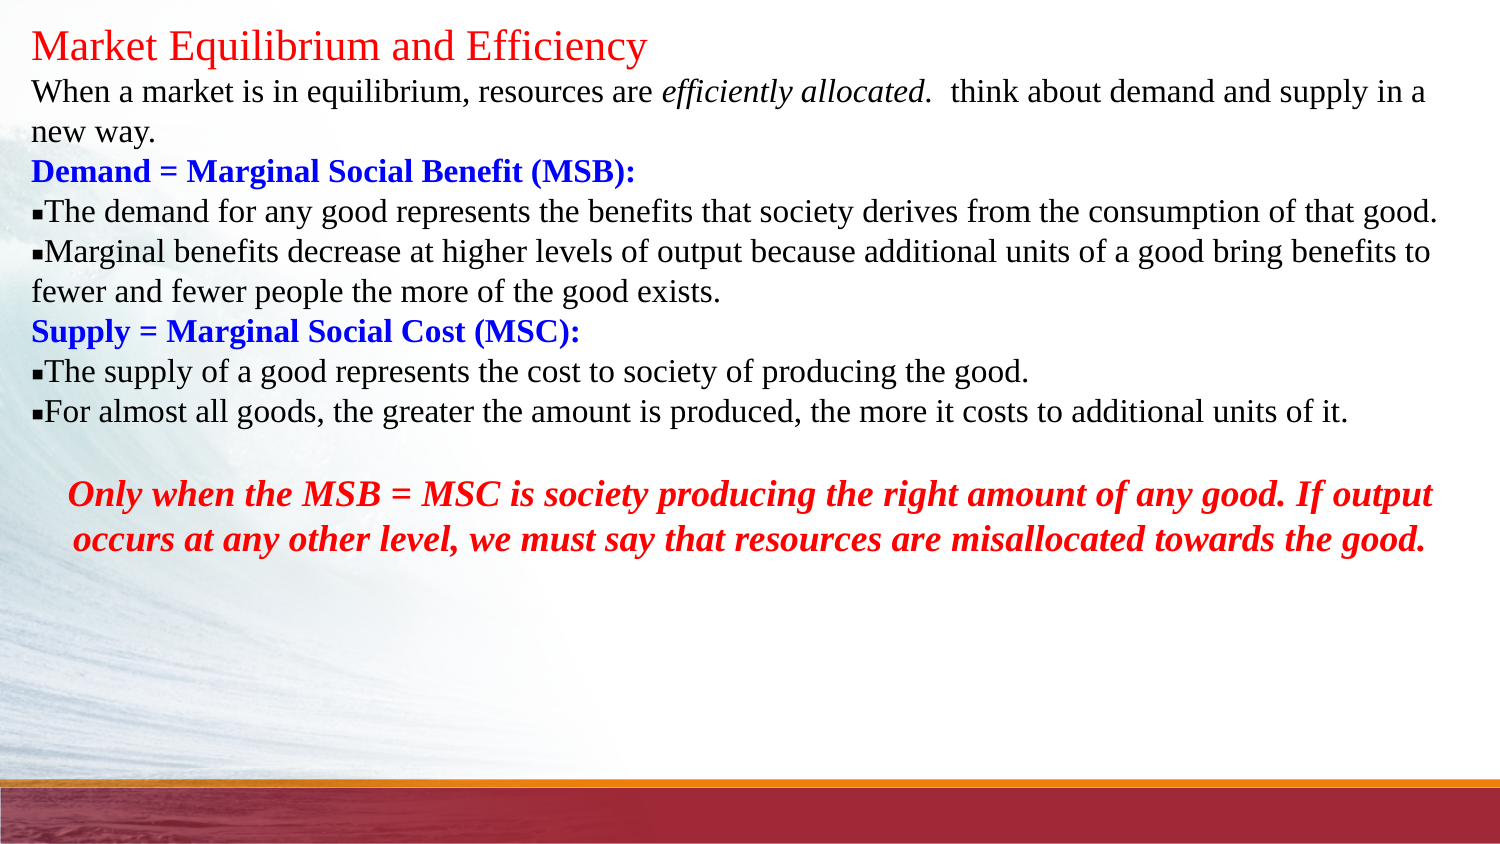

Market Equilibrium and Efficiency
When a market is in equilibrium, resources are efficiently allocated.  think about demand and supply in a new way.
Demand = Marginal Social Benefit (MSB):
The demand for any good represents the benefits that society derives from the consumption of that good.
Marginal benefits decrease at higher levels of output because additional units of a good bring benefits to fewer and fewer people the more of the good exists.
Supply = Marginal Social Cost (MSC):
The supply of a good represents the cost to society of producing the good.
For almost all goods, the greater the amount is produced, the more it costs to additional units of it.

Only when the MSB = MSC is society producing the right amount of any good. If output occurs at any other level, we must say that resources are misallocated towards the good.